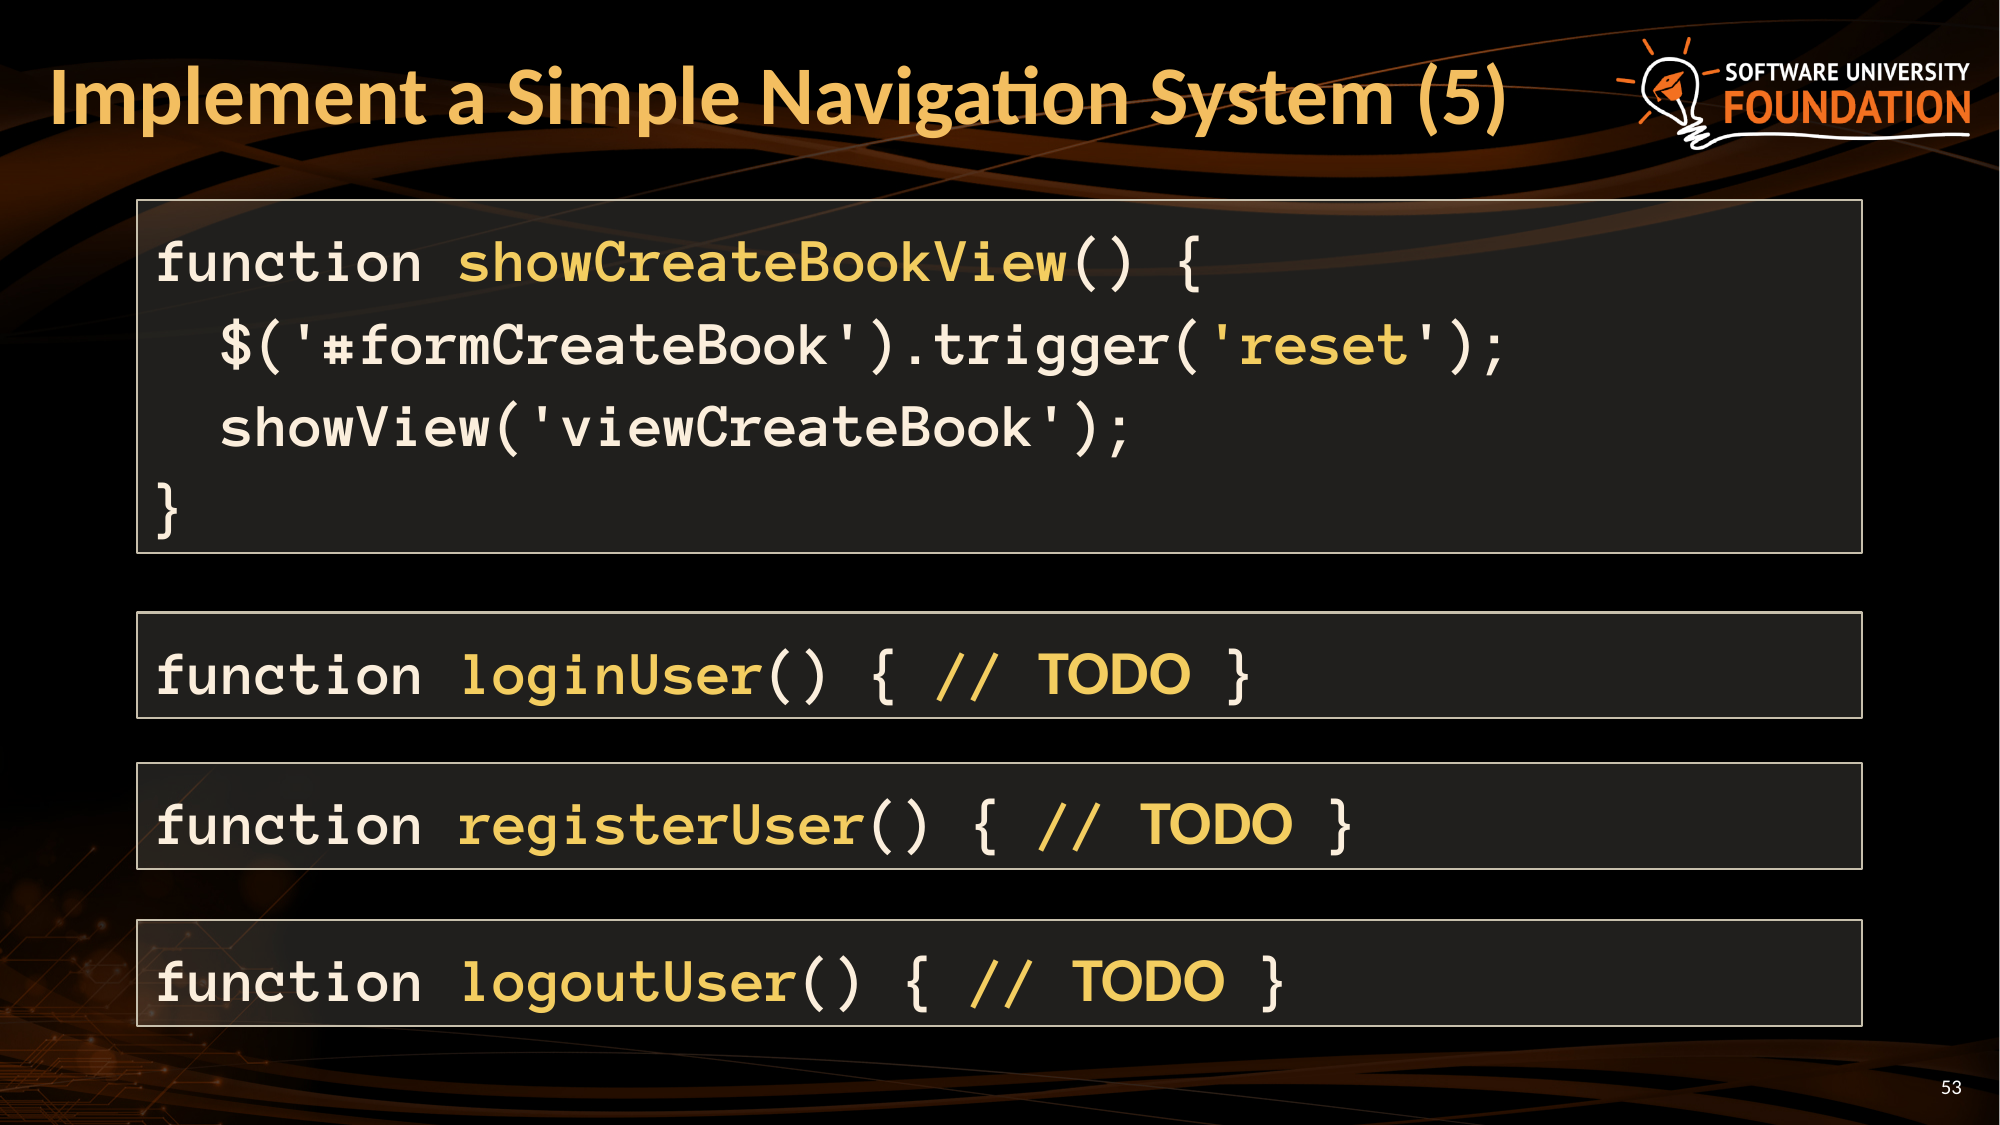

# Implement a Simple Navigation System (5)
function showCreateBookView() {
  $('#formCreateBook').trigger('reset');
  showView('viewCreateBook');
}
function loginUser() { // TODO }
function registerUser() { // TODO }
function logoutUser() { // TODO }
53